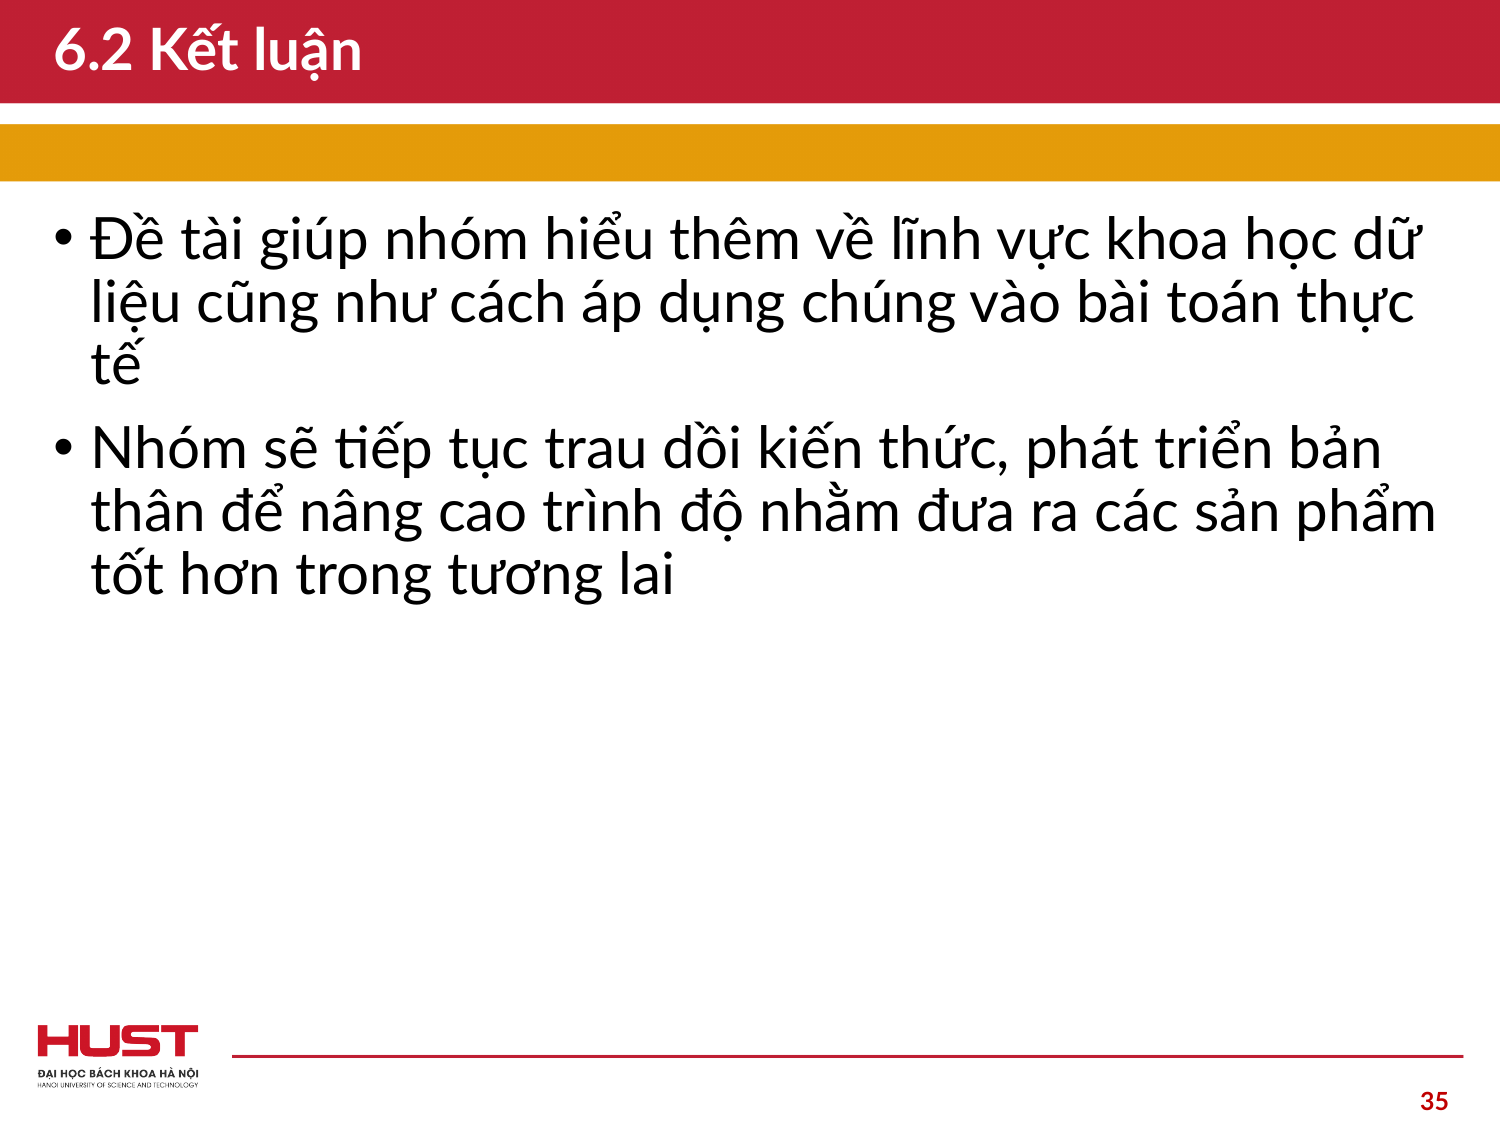

# 6.2 Kết luận
Đề tài giúp nhóm hiểu thêm về lĩnh vực khoa học dữ liệu cũng như cách áp dụng chúng vào bài toán thực tế
Nhóm sẽ tiếp tục trau dồi kiến thức, phát triển bản thân để nâng cao trình độ nhằm đưa ra các sản phẩm tốt hơn trong tương lai
35